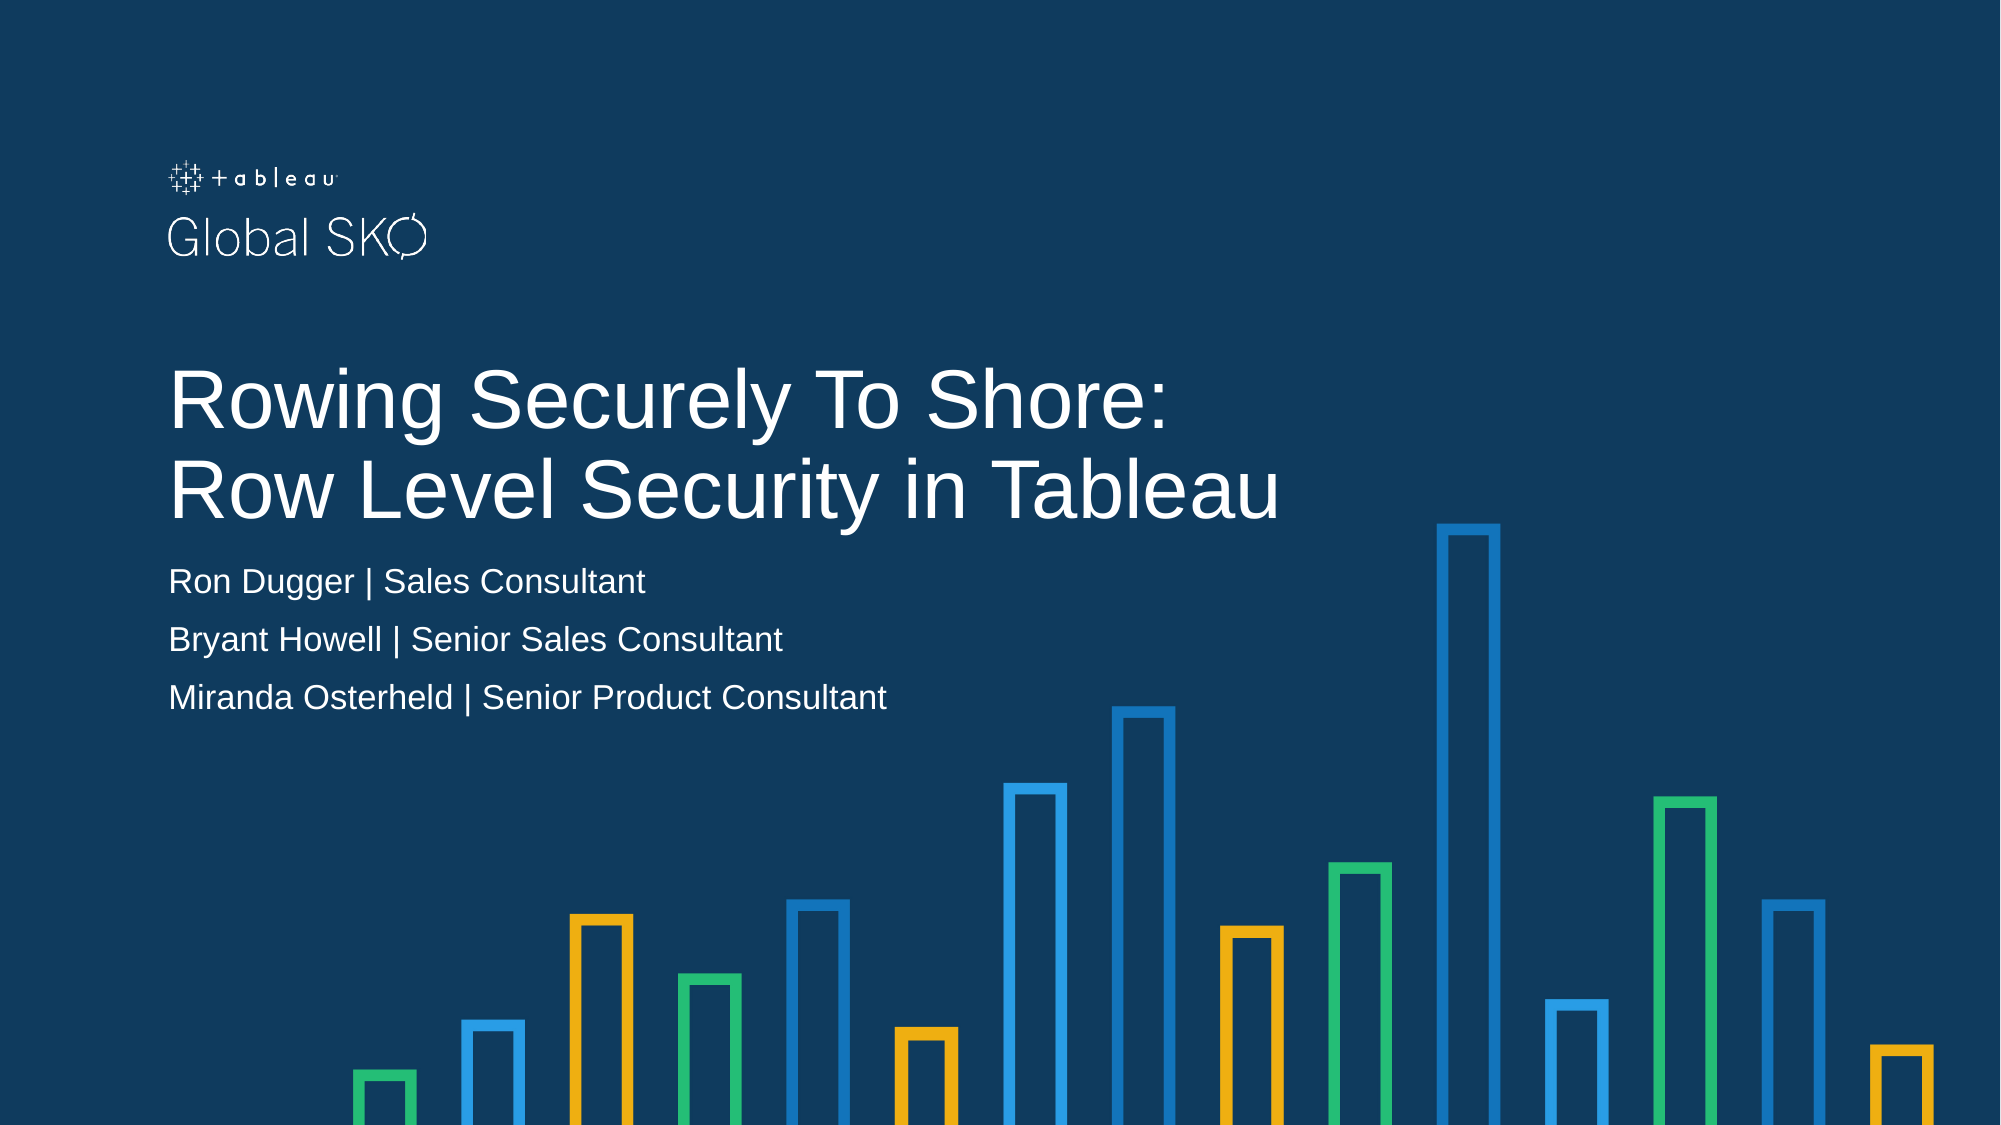

Rowing Securely To Shore:
Row Level Security in Tableau
Ron Dugger | Sales Consultant
Bryant Howell | Senior Sales Consultant
Miranda Osterheld | Senior Product Consultant